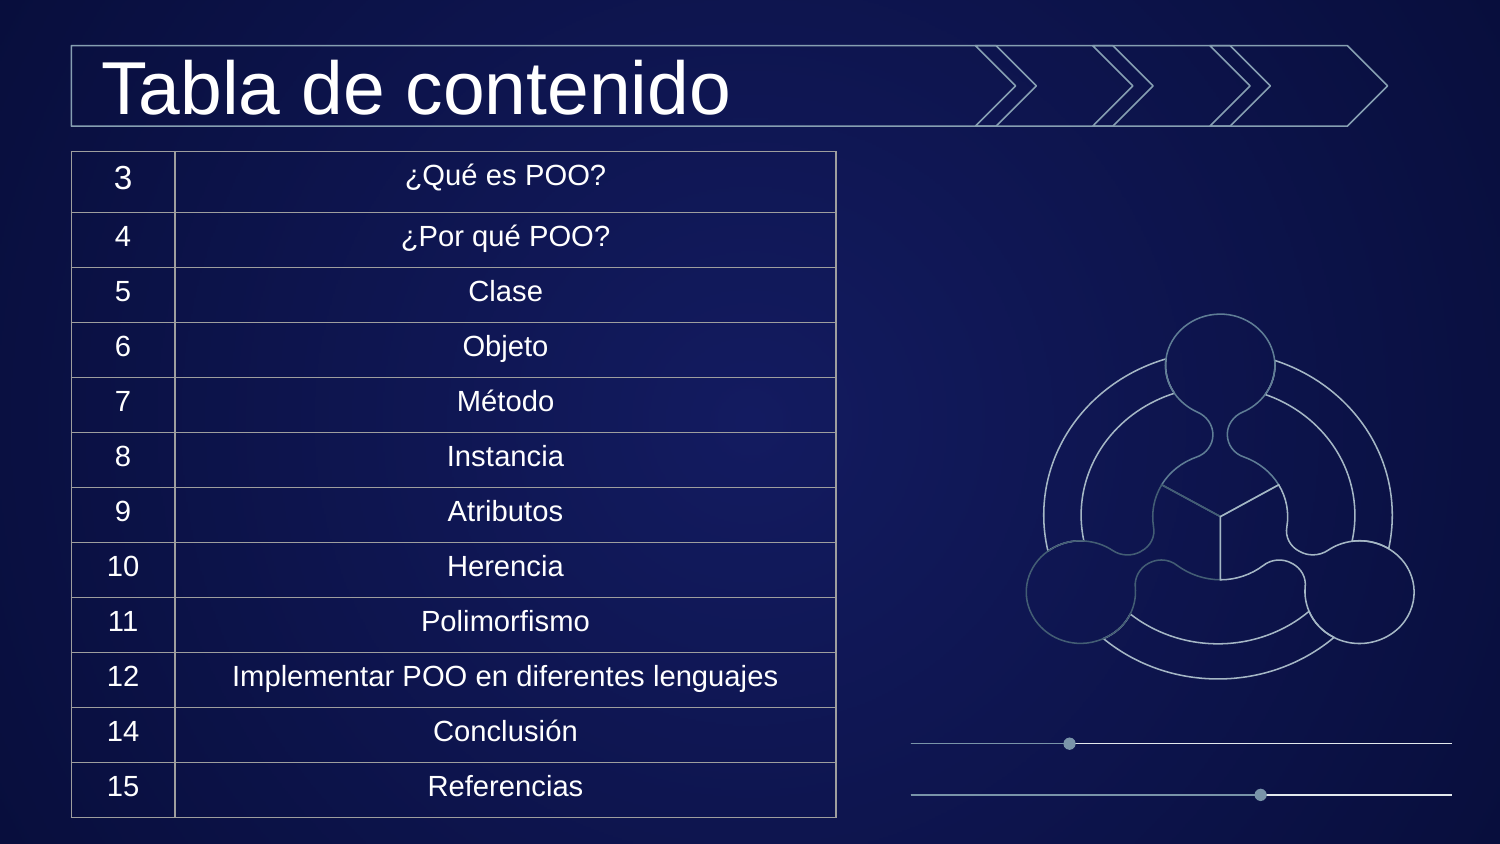

# Tabla de contenido

| 3 | ¿Qué es POO? |
| --- | --- |
| 4 | ¿Por qué POO? |
| 5 | Clase |
| 6 | Objeto |
| 7 | Método |
| 8 | Instancia |
| 9 | Atributos |
| 10 | Herencia |
| 11 | Polimorfismo |
| 12 | Implementar POO en diferentes lenguajes |
| 14 | Conclusión |
| 15 | Referencias |